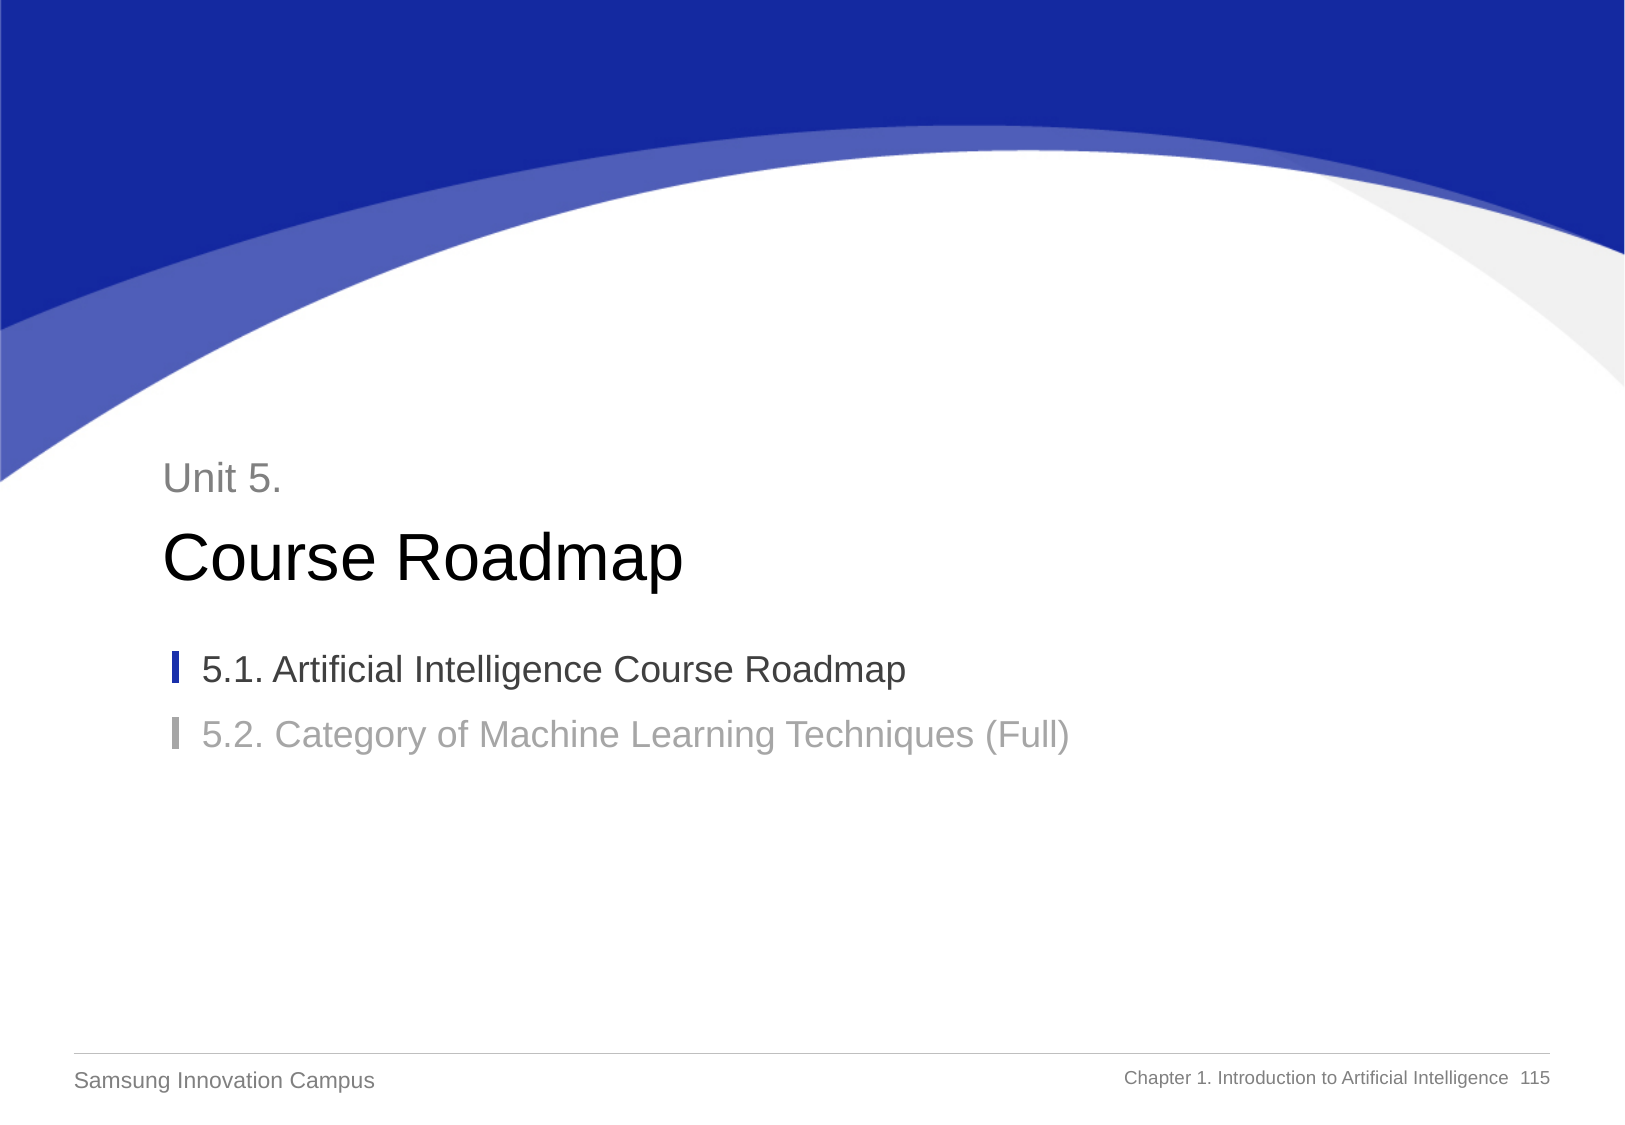

Unit 5.
Course Roadmap
5.1. Artificial Intelligence Course Roadmap
5.2. Category of Machine Learning Techniques (Full)